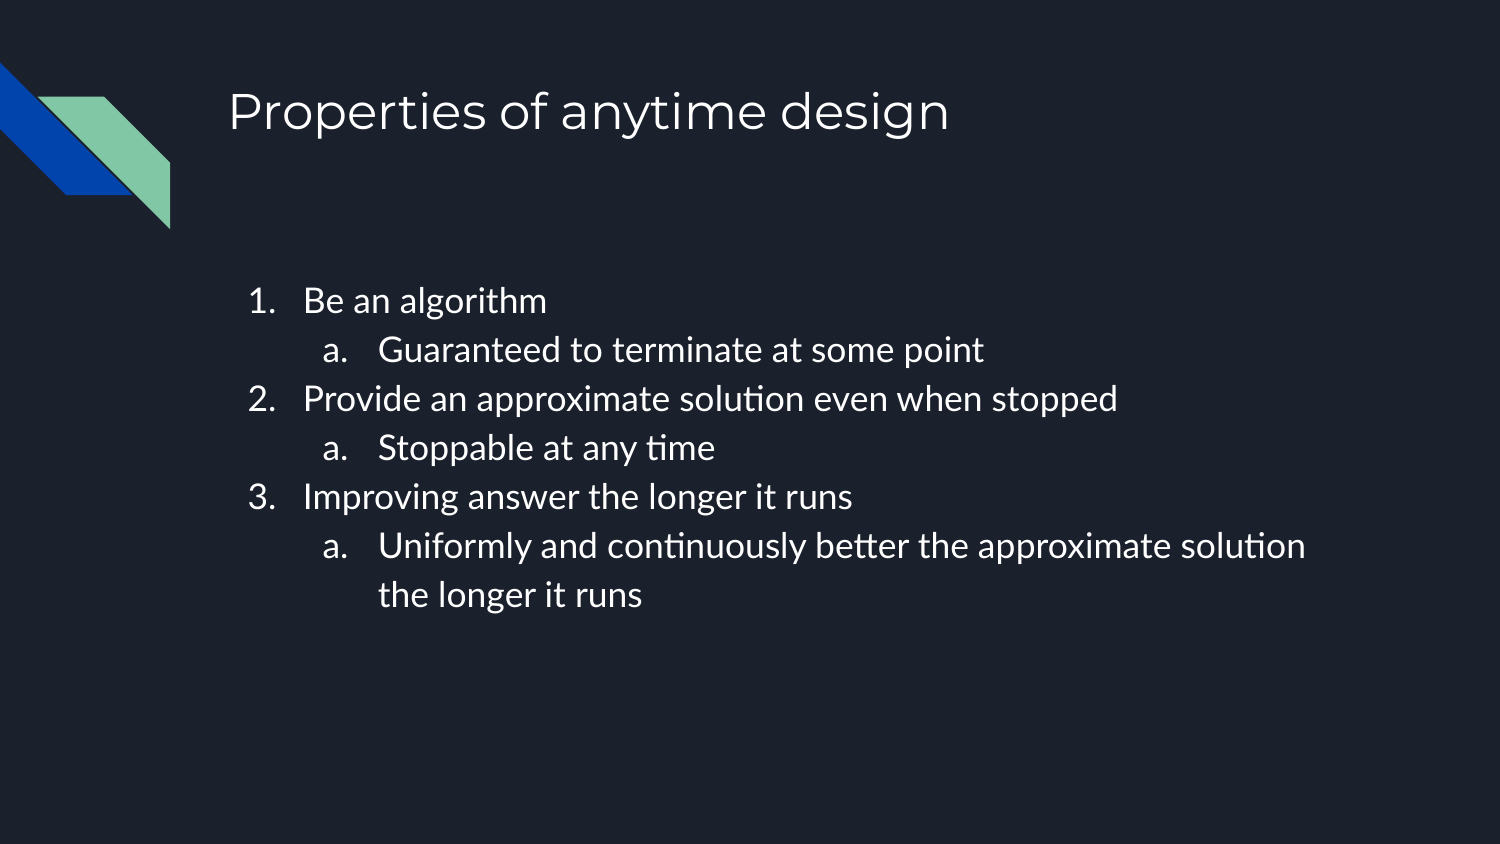

# Properties of anytime design
Be an algorithm
Guaranteed to terminate at some point
Provide an approximate solution even when stopped
Stoppable at any time
Improving answer the longer it runs
Uniformly and continuously better the approximate solution the longer it runs